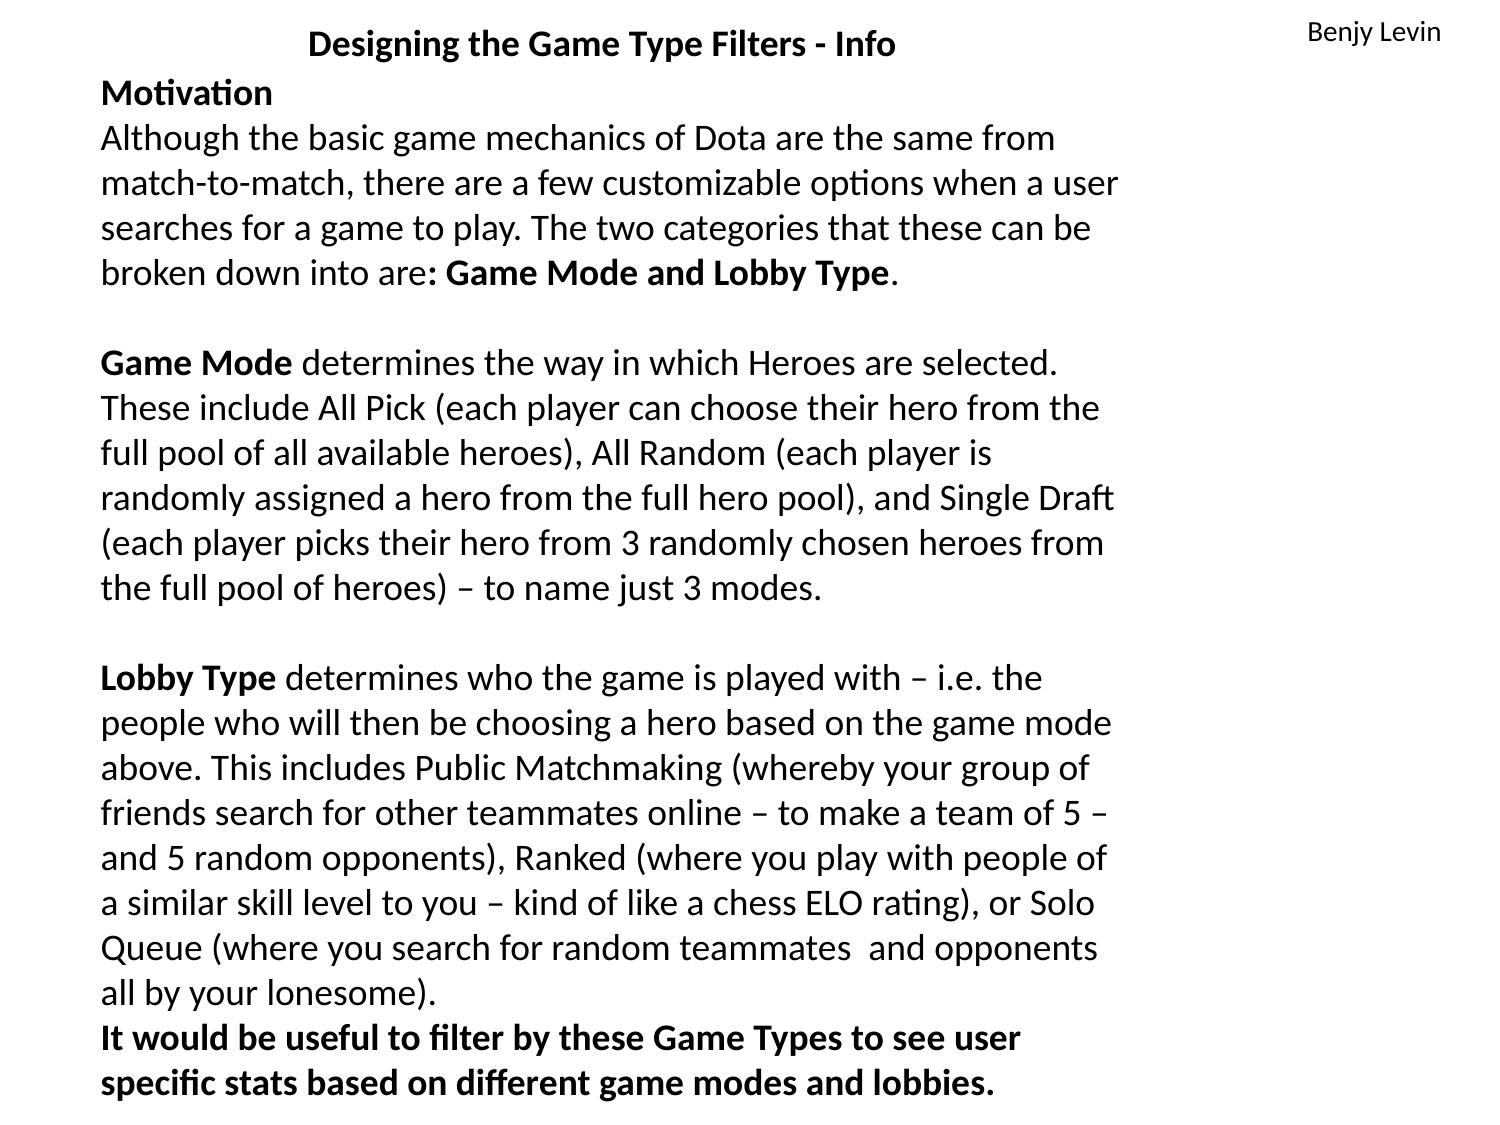

Benjy Levin
Designing the Game Type Filters - Info
Motivation
Although the basic game mechanics of Dota are the same from match-to-match, there are a few customizable options when a user searches for a game to play. The two categories that these can be broken down into are: Game Mode and Lobby Type.

Game Mode determines the way in which Heroes are selected. These include All Pick (each player can choose their hero from the full pool of all available heroes), All Random (each player is randomly assigned a hero from the full hero pool), and Single Draft (each player picks their hero from 3 randomly chosen heroes from the full pool of heroes) – to name just 3 modes.

Lobby Type determines who the game is played with – i.e. the people who will then be choosing a hero based on the game mode above. This includes Public Matchmaking (whereby your group of friends search for other teammates online – to make a team of 5 – and 5 random opponents), Ranked (where you play with people of a similar skill level to you – kind of like a chess ELO rating), or Solo Queue (where you search for random teammates  and opponents all by your lonesome).
It would be useful to filter by these Game Types to see user specific stats based on different game modes and lobbies.